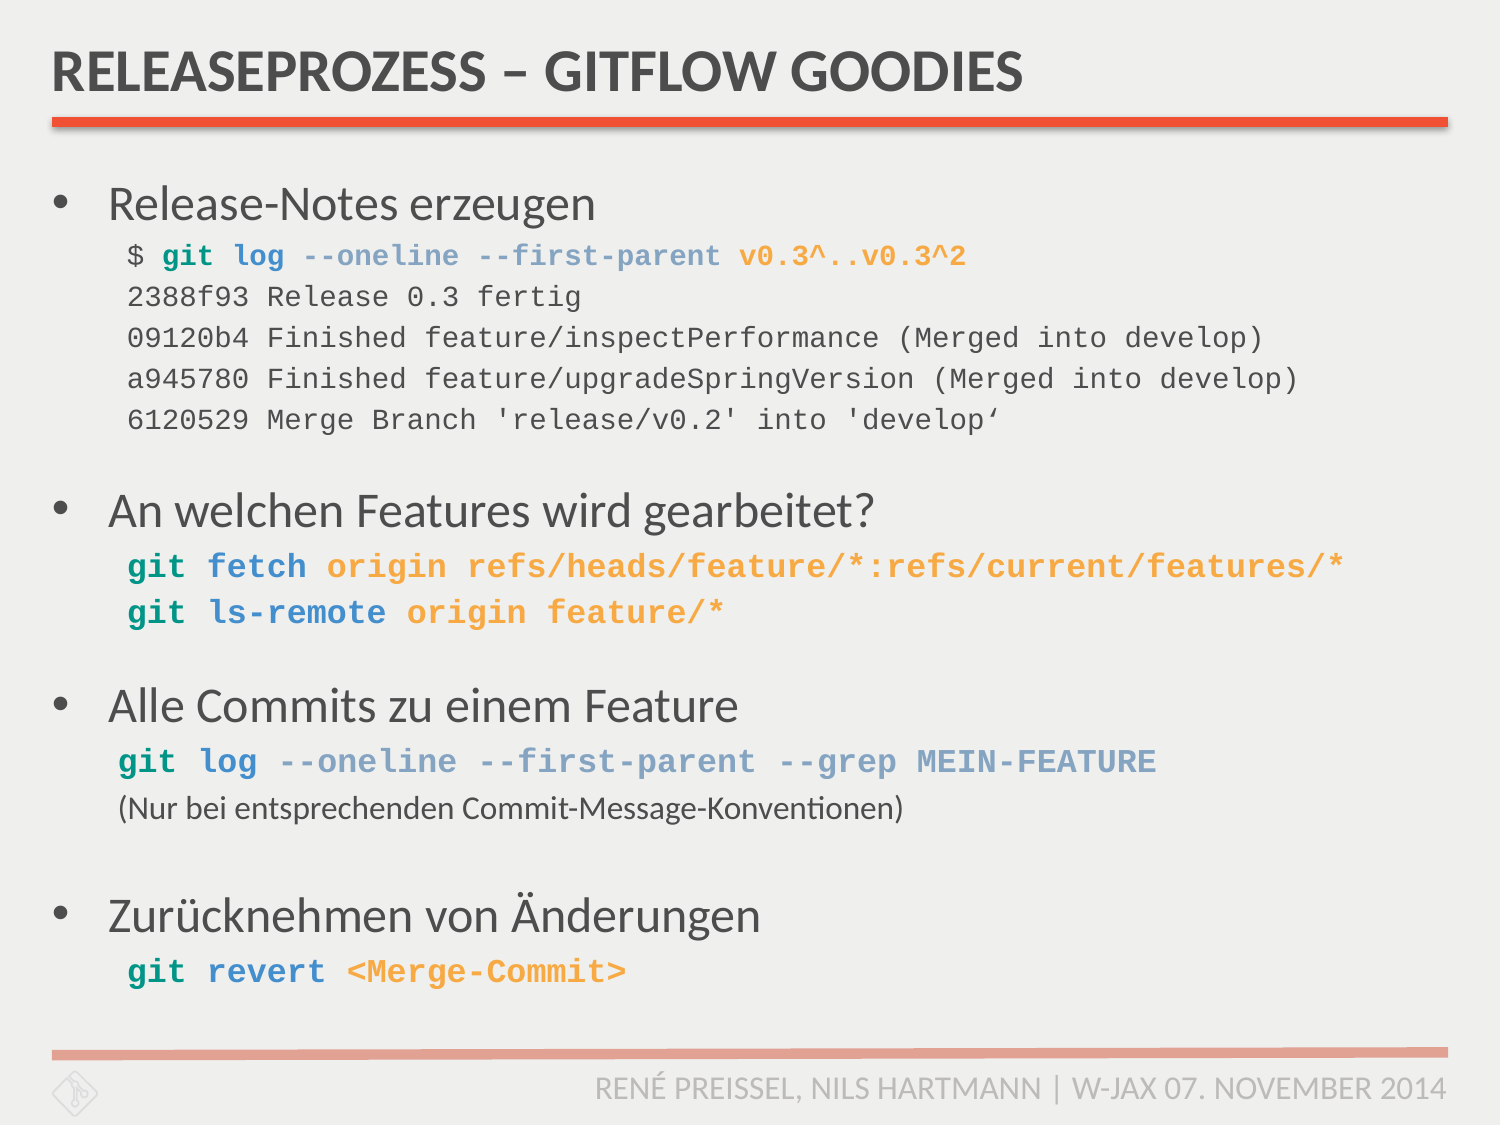

# RELEASEPROZESS – GITFLOW GOODIES
Release-Notes erzeugen
$ git log --oneline --first-parent v0.3^..v0.3^2
2388f93 Release 0.3 fertig
09120b4 Finished feature/inspectPerformance (Merged into develop)
a945780 Finished feature/upgradeSpringVersion (Merged into develop)
6120529 Merge Branch 'release/v0.2' into 'develop‘

An welchen Features wird gearbeitet?
git fetch origin refs/heads/feature/*:refs/current/features/*
git ls-remote origin feature/*

Alle Commits zu einem Feature
git log --oneline --first-parent --grep MEIN-FEATURE
(Nur bei entsprechenden Commit-Message-Konventionen)

Zurücknehmen von Änderungen
git revert <Merge-Commit>